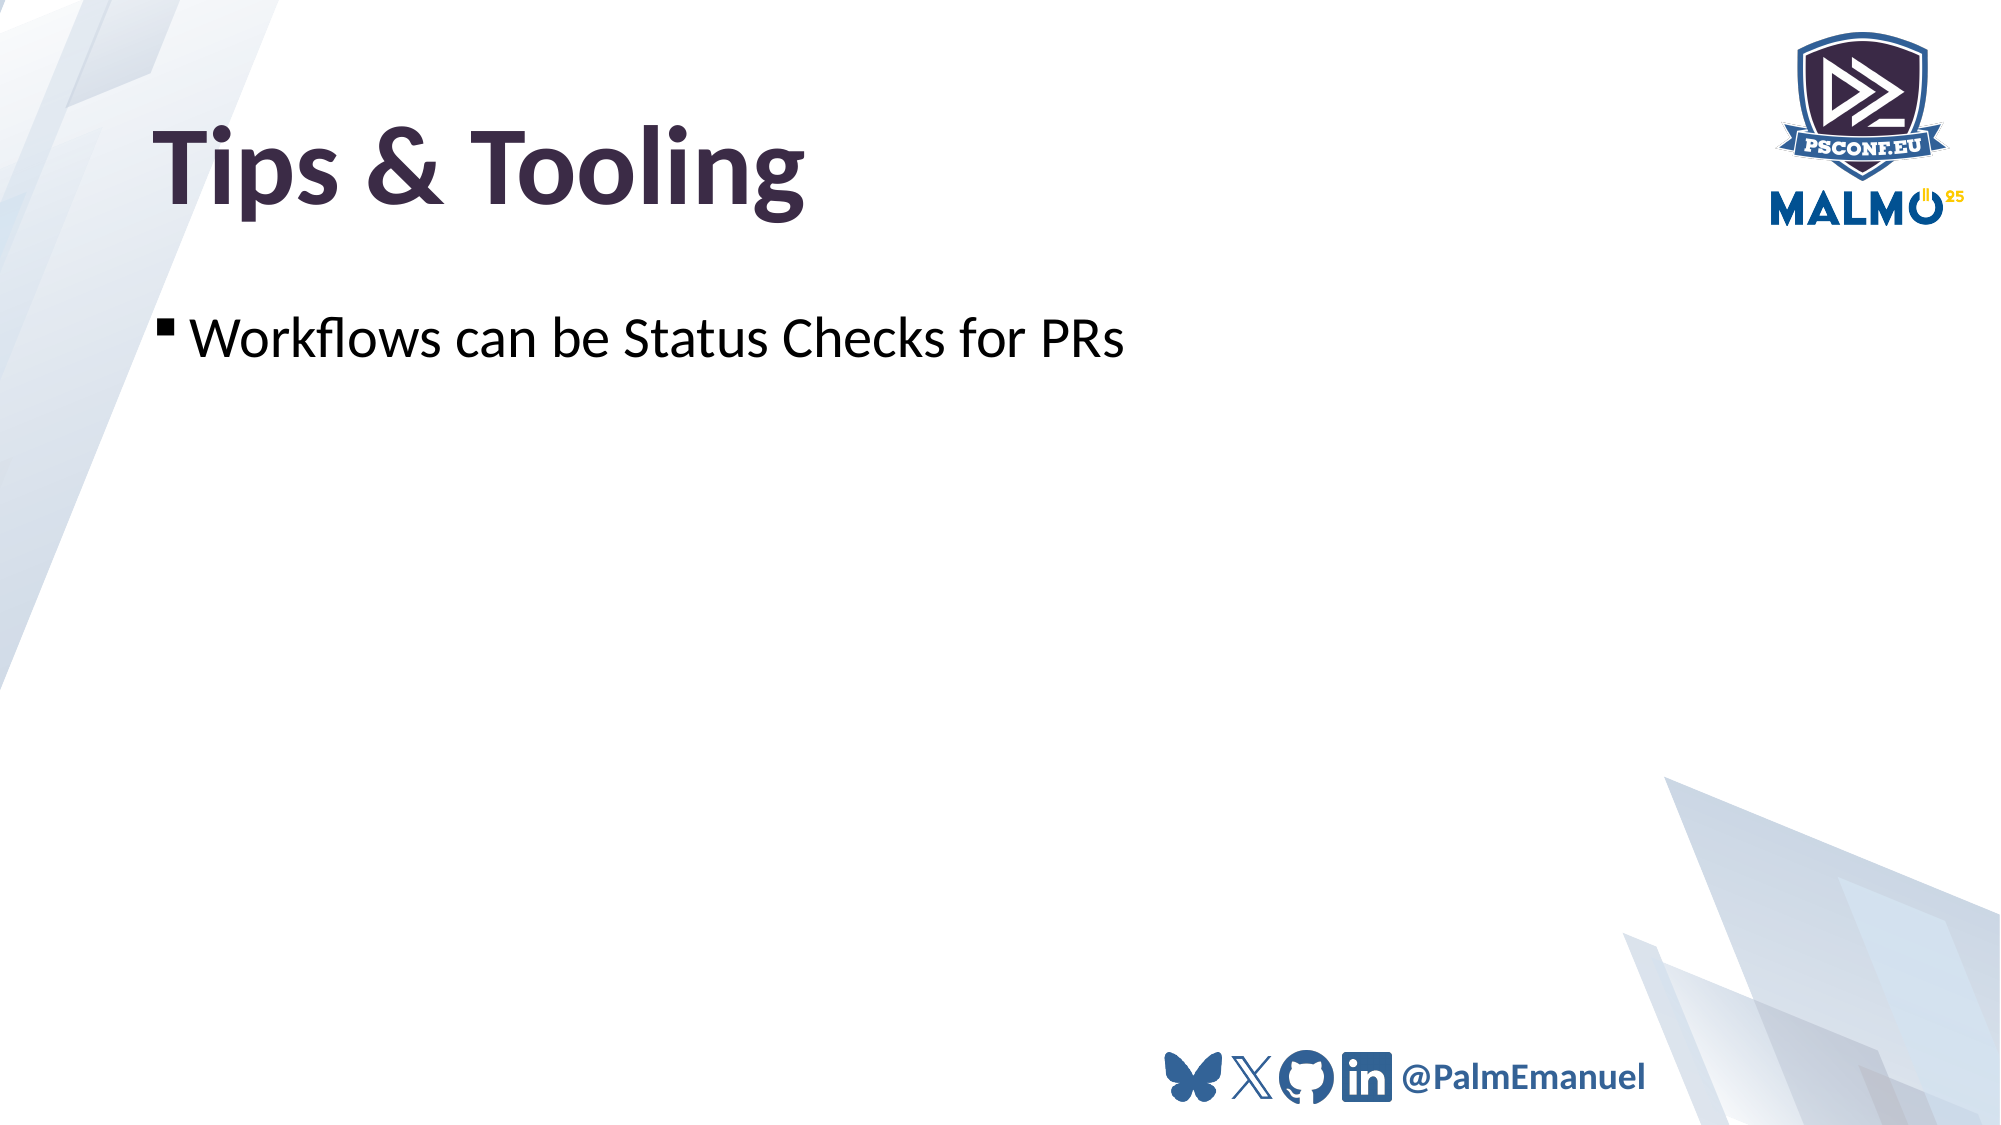

# Tips & Tooling
Workflows can be Status Checks for PRs